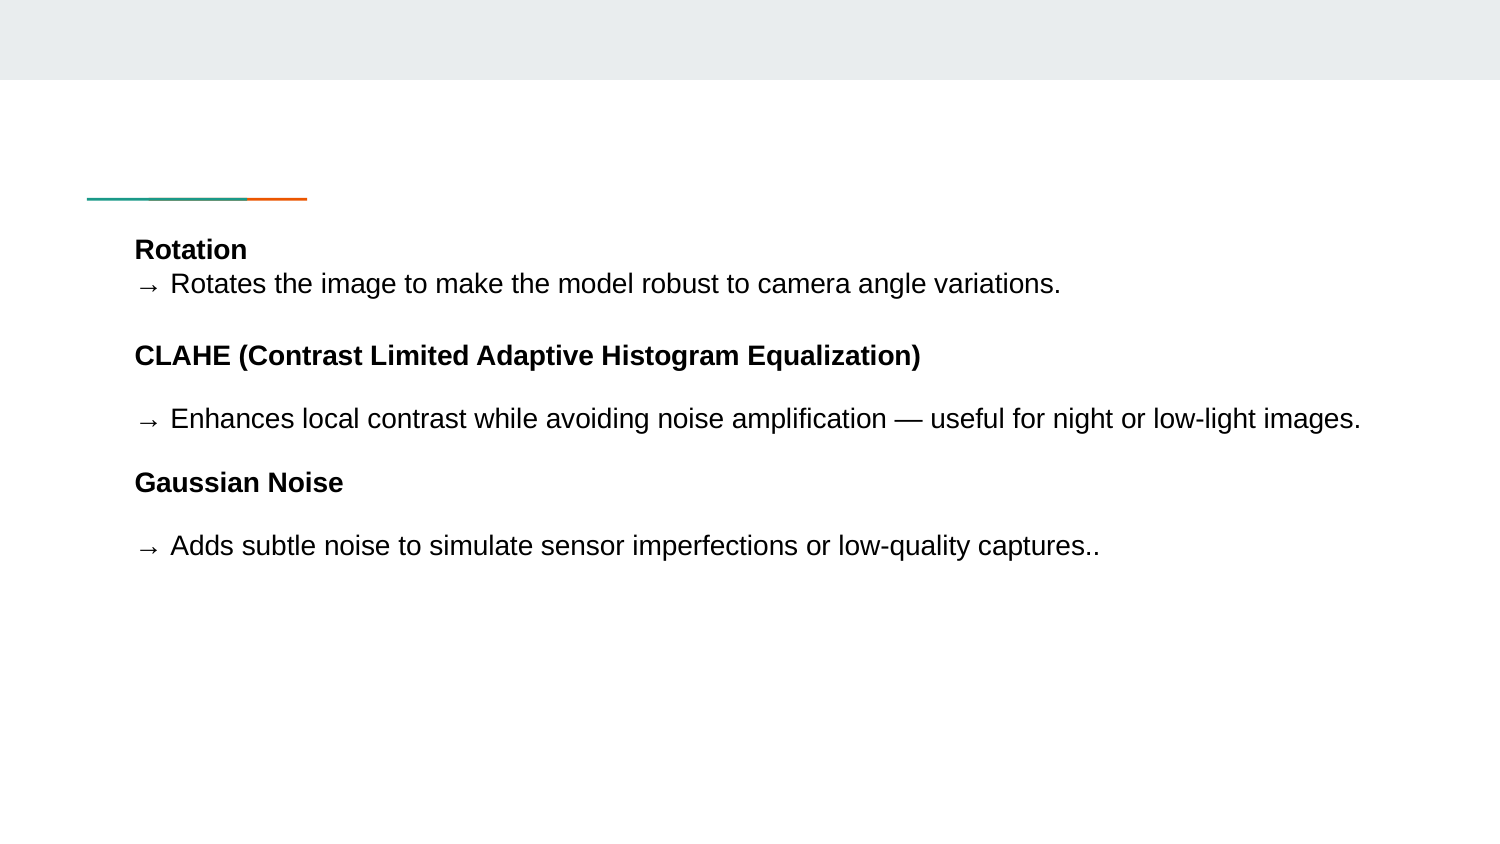

# Rotation
→ Rotates the image to make the model robust to camera angle variations.
CLAHE (Contrast Limited Adaptive Histogram Equalization)
→ Enhances local contrast while avoiding noise amplification — useful for night or low-light images.
Gaussian Noise
→ Adds subtle noise to simulate sensor imperfections or low-quality captures..